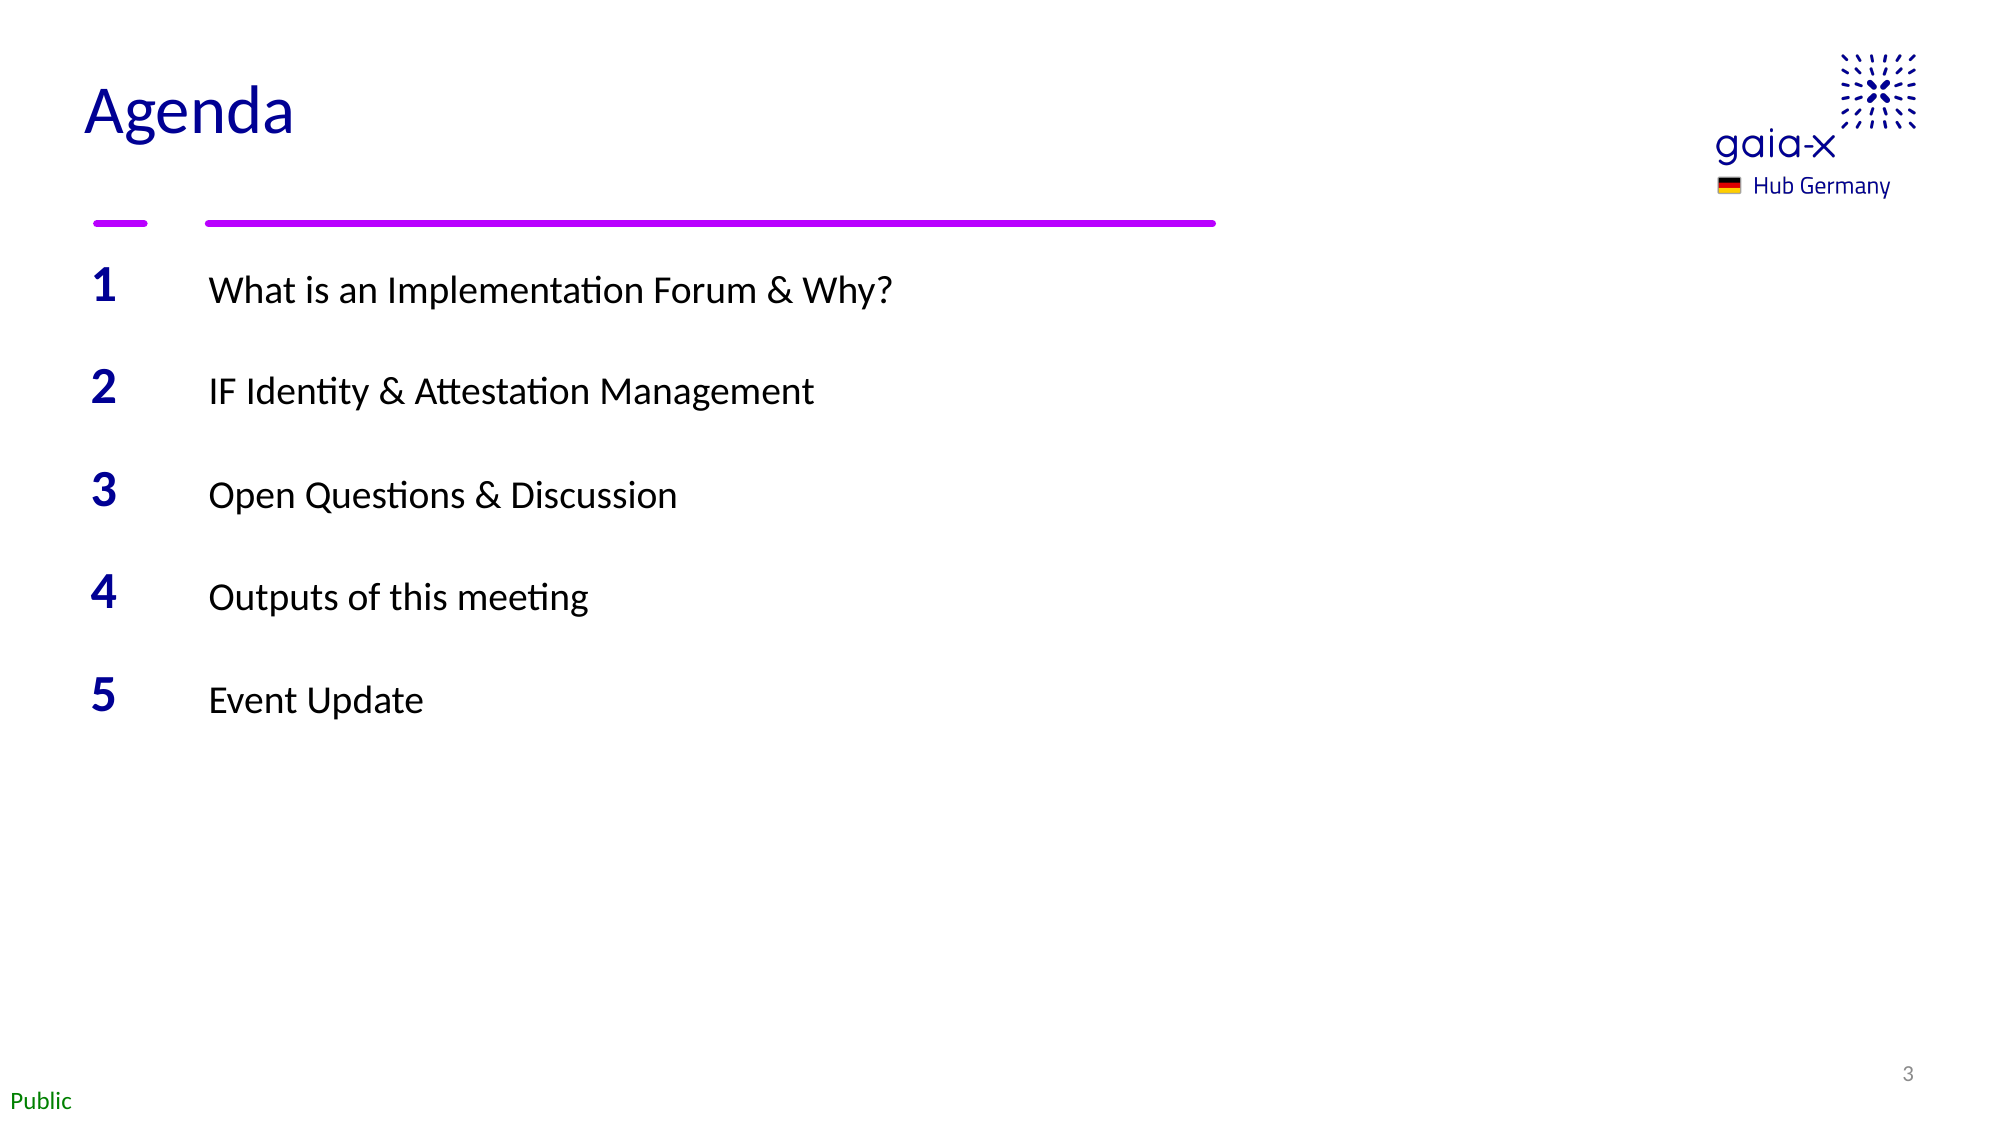

# Agenda
1
What is an Implementation Forum & Why?
IF Identity & Attestation Management
2
3
Open Questions & Discussion
4
Outputs of this meeting
5
Event Update

3